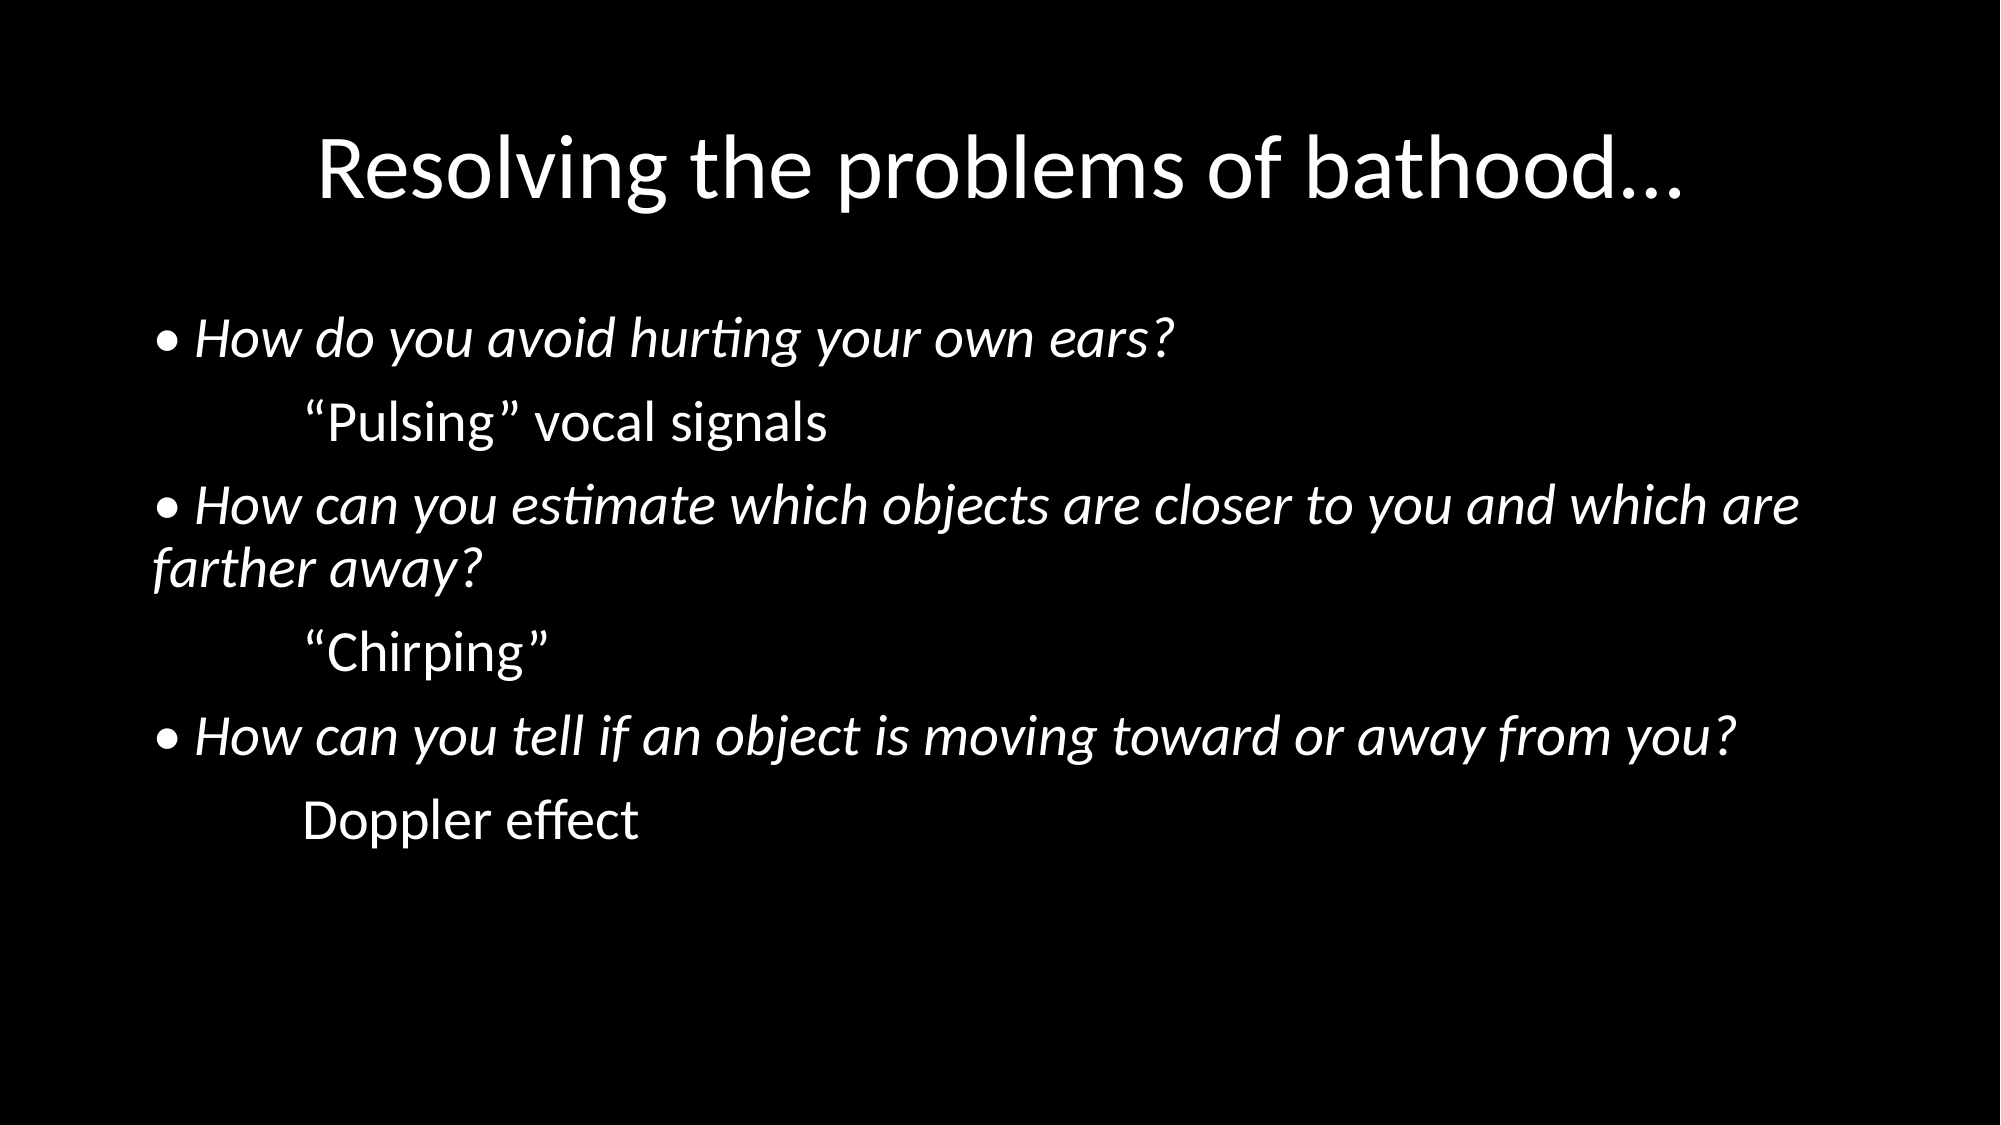

# Resolving the problems of bathood…
• How do you avoid hurting your own ears?
	“Pulsing” vocal signals
• How can you estimate which objects are closer to you and which are farther away?
	“Chirping”
• How can you tell if an object is moving toward or away from you?
	Doppler effect